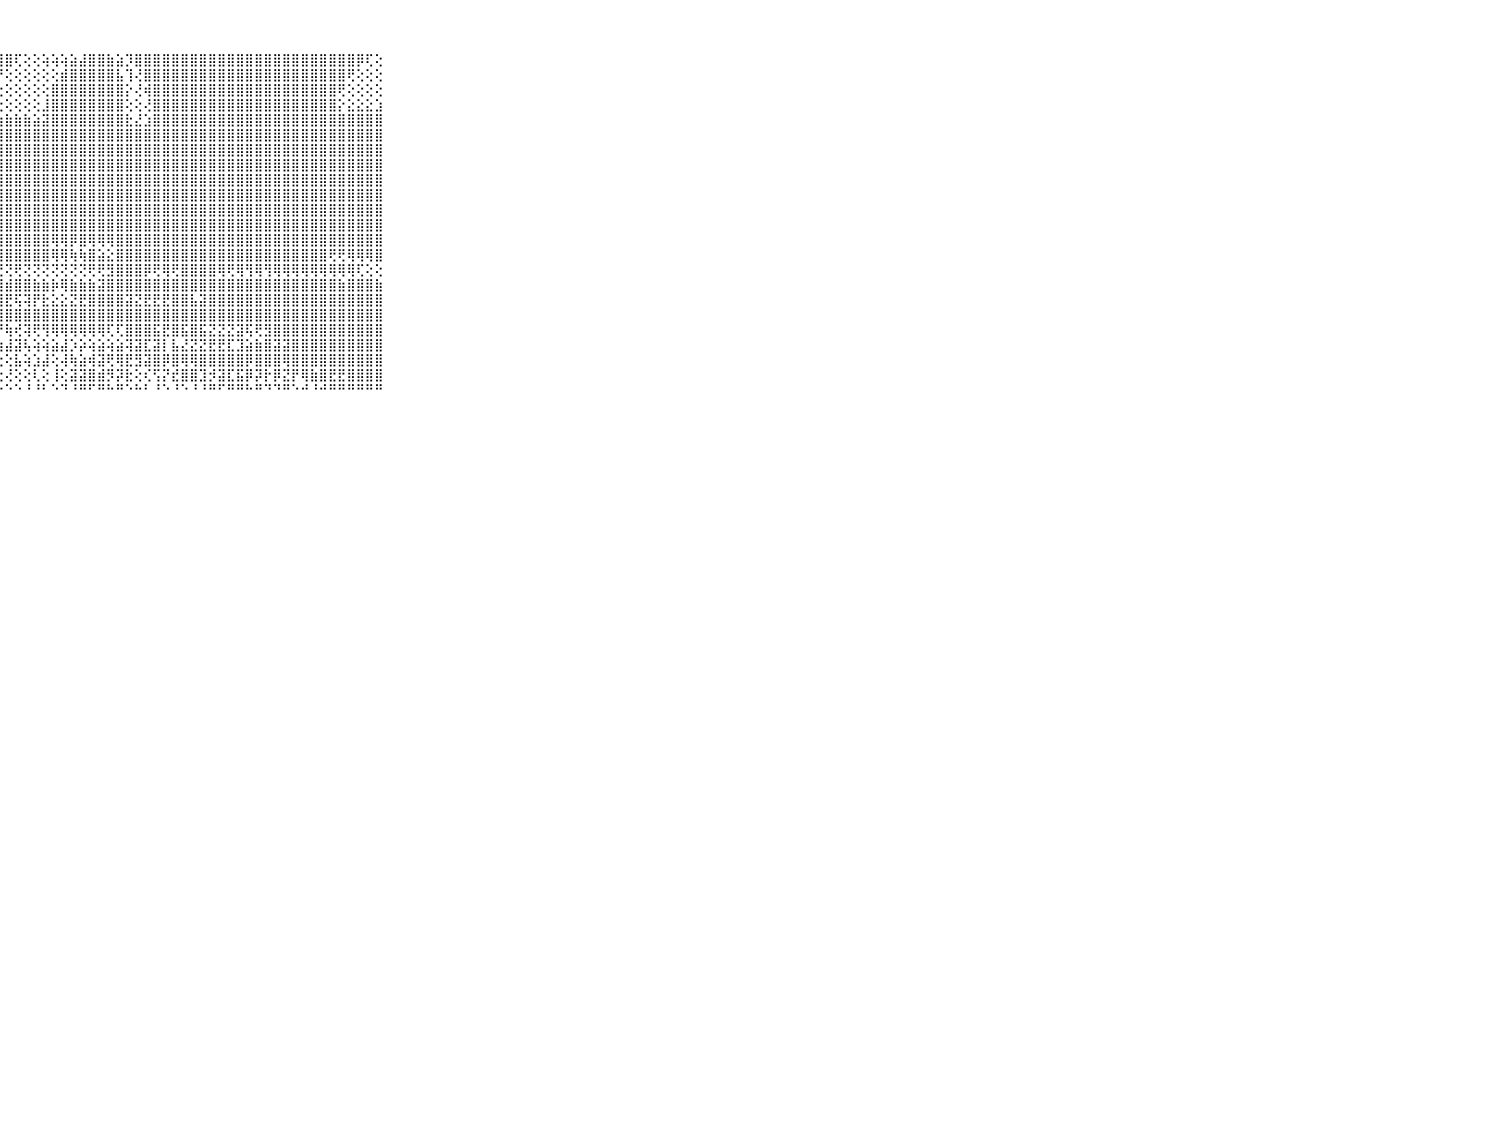

⠀⠀⠀⠀⠀⠀⠀⠀⠀⠀⠀⢸⣿⣿⣿⣿⣿⣿⣿⣿⣿⣿⣿⣿⣿⣿⣿⣿⣿⢏⢕⢕⢵⢵⢵⣵⣼⣿⣿⣷⣵⡹⣿⣿⣿⣿⣿⣿⣿⣿⣿⣿⣿⣿⣿⣿⣿⣿⣿⣿⣿⣿⣿⣿⣿⣿⡿⢏⢕⠀⠀⠀⠀⠀⠀⠀⠀⠀⠀⠀⠀
⠀⠀⠀⠀⠀⠀⠀⠀⠀⠀⠀⢸⣿⣿⣿⣿⣿⣿⣿⣿⣿⣿⣿⣿⣿⣿⣿⡟⢕⢕⢕⢕⢕⢕⣾⣿⣿⣿⣿⣿⣧⢹⢜⣿⣿⣿⣿⣿⣿⣿⣿⣿⣿⣿⣿⣿⣿⣿⣿⣿⣿⣿⣿⣿⣿⢟⢕⢕⢕⠀⠀⠀⠀⠀⠀⠀⠀⠀⠀⠀⠀
⠀⠀⠀⠀⠀⠀⠀⠀⠀⠀⠀⢸⣿⣿⣿⣿⣿⣿⣿⣿⣿⣿⣿⣿⣿⣿⡟⢕⢕⢕⢕⢕⢕⣿⣿⣿⣿⣿⣿⣿⣿⡕⢜⢾⣿⣿⣿⣿⣿⣿⣿⣿⣿⣿⣿⣿⣿⣿⣿⣿⣿⣿⣿⣿⢟⢕⢕⢕⢕⠀⠀⠀⠀⠀⠀⠀⠀⠀⠀⠀⠀
⠀⠀⠀⠀⠀⠀⠀⠀⠀⠀⠀⢸⣿⣿⣿⣿⣿⣿⣿⣿⣿⣿⣿⣿⣿⣿⡕⢕⢕⢕⢕⢕⣸⣿⣿⣿⣿⣿⣿⣿⣿⢕⢕⢜⣿⣿⣿⣿⣿⣿⣿⣿⣿⣿⣿⣿⣿⣿⣿⣿⣿⣿⣿⣿⡕⣕⣕⣕⣱⠀⠀⠀⠀⠀⠀⠀⠀⠀⠀⠀⠀
⠀⠀⠀⠀⠀⠀⠀⠀⠀⠀⠀⢸⣿⣿⣿⣿⣿⣿⣿⣿⣿⣿⣿⣿⣿⣿⣿⣷⣷⣷⣷⣵⣽⣿⣿⣿⣿⣿⣿⣿⣿⣗⣜⣱⣿⣿⣿⣿⣿⣿⣿⣿⣿⣿⣿⣿⣿⣿⣿⣿⣿⣿⣿⣿⣿⣿⣿⣿⣿⠀⠀⠀⠀⠀⠀⠀⠀⠀⠀⠀⠀
⠀⠀⠀⠀⠀⠀⠀⠀⠀⠀⠀⢸⣿⣿⣿⣿⣿⣿⣿⣿⣿⣿⣿⣿⣿⣿⣿⣿⣿⣿⣿⣿⣿⣿⣿⣿⣿⣿⣿⣿⣿⣿⣿⣿⣿⣿⣿⣿⣿⣿⣿⣿⣿⣿⣿⣿⣿⣿⣿⣿⣿⣿⣿⣿⣿⣿⣿⣿⣿⠀⠀⠀⠀⠀⠀⠀⠀⠀⠀⠀⠀
⠀⠀⠀⠀⠀⠀⠀⠀⠀⠀⠀⢸⣿⣿⢇⢕⢝⢹⣿⣿⣿⣿⣿⣿⣿⣿⣿⣿⣿⣿⣿⣿⣿⣿⣿⣿⣿⣿⣿⣿⣿⣿⣿⣿⣿⣿⣿⣿⣿⣿⣿⣿⣿⣿⣿⣿⣿⣿⣿⣿⣿⣿⣿⣿⣿⣿⣿⣿⣿⠀⠀⠀⠀⠀⠀⠀⠀⠀⠀⠀⠀
⠀⠀⠀⠀⠀⠀⠀⠀⠀⠀⠀⢸⣿⣿⡵⢕⢕⢻⢿⣿⣿⣿⣿⣿⣿⣿⣿⣿⣿⣿⣿⣿⣿⣿⣿⣿⣿⣿⣿⣿⣿⣿⣿⣿⣿⣿⣿⣿⣿⣿⣿⣿⣿⣿⣿⣿⣿⣿⣿⣿⣿⣿⣿⣿⣿⣿⣿⣿⣿⠀⠀⠀⠀⠀⠀⠀⠀⠀⠀⠀⠀
⠀⠀⠀⠀⠀⠀⠀⠀⠀⠀⠀⢀⢕⢕⢕⢕⢕⢕⢕⢕⢕⢕⢝⣹⣿⣿⣿⣿⣿⣿⣿⣿⣿⣿⣿⣿⣿⣿⣿⣿⣿⣿⣿⣿⣿⣿⣿⣿⣿⣿⣿⣿⣿⣿⣿⣿⣿⣿⣿⣿⣿⣿⣿⣿⣿⣿⣿⣿⣿⠀⠀⠀⠀⠀⠀⠀⠀⠀⠀⠀⠀
⠀⠀⠀⠀⠀⠀⠀⠀⠀⠀⠀⢕⡕⢕⢕⢕⢕⢕⢕⢕⢕⢕⣹⣿⣿⣿⣿⣿⣿⣿⣿⣿⣿⣿⣿⣿⣿⣿⣿⣿⣿⣿⣿⣿⣿⣿⣿⣿⣿⣿⣿⣿⣿⣿⣿⣿⣿⣿⣿⣿⣿⣿⣿⣿⣿⣿⣿⣿⣿⠀⠀⠀⠀⠀⠀⠀⠀⠀⠀⠀⠀
⠀⠀⠀⠀⠀⠀⠀⠀⠀⠀⠀⢸⣿⣿⢗⢕⢕⢕⢕⢕⢕⣱⣽⣿⣿⣿⣿⣿⣿⣿⣿⣿⣿⣿⣿⣿⣿⣿⣿⣿⣿⣿⣿⣿⣿⣿⣿⣿⣿⣿⣿⣿⣿⣿⣿⣿⣿⣿⣿⣿⣿⣿⣿⣿⣿⣿⣿⣿⣿⠀⠀⠀⠀⠀⠀⠀⠀⠀⠀⠀⠀
⠀⠀⠀⠀⠀⠀⠀⠀⠀⠀⠀⢸⢟⢕⢕⢕⢕⢅⢕⢕⢕⢜⢝⢿⣿⣿⣿⣿⣿⣿⣿⣿⣿⣿⣿⣿⣿⣿⣿⣿⣿⣿⣿⣿⣿⣿⣿⣿⣿⣿⣿⣿⣿⣿⣿⣿⣿⣿⣿⣿⣿⣿⣿⣿⣿⣿⣿⣿⣿⠀⠀⠀⠀⠀⠀⠀⠀⠀⠀⠀⠀
⠀⠀⠀⠀⠀⠀⠀⠀⠀⠀⠀⠀⢅⠅⢅⢕⣵⣷⣿⣿⣿⣿⣿⣿⣿⣿⣿⣿⣿⣿⣿⣿⣿⢿⢿⡿⣿⢿⢿⢿⣿⣿⣿⣿⣿⣿⣿⣿⣿⣿⣿⣿⣿⣿⣿⣿⣿⣿⣿⣿⣿⣿⣿⣿⣿⣿⣿⣿⣿⠀⠀⠀⠀⠀⠀⠀⠀⠀⠀⠀⠀
⠀⠀⠀⠀⠀⠀⠀⠀⠀⠀⠀⠀⢕⢵⣾⣿⣻⣿⣿⣿⣿⣿⣿⣿⢟⢏⢝⢻⣿⣿⣿⣿⣿⢿⢿⢷⢷⣿⣵⣕⣿⣿⣿⣿⣿⣿⣿⣿⣿⣿⣿⣿⣿⣿⣿⣿⣿⣿⣿⣿⣿⣿⣿⢟⢟⢿⢿⢿⣿⠀⠀⠀⠀⠀⠀⠀⠀⠀⠀⠀⠀
⠀⠀⠀⠀⠀⠀⠀⠀⠀⠀⠀⠀⢅⢕⢇⢏⢝⢝⢟⢝⢟⢟⢟⢏⢕⢕⢕⢜⢝⢟⢝⢝⢝⢝⢝⢝⢝⢟⢟⣻⣿⣿⣿⡿⢟⢿⢟⣿⣿⣿⣿⢿⢟⢿⢻⢿⢻⢿⢿⢿⢿⢿⢿⢿⢿⢿⢏⢕⢕⠀⠀⠀⠀⠀⠀⠀⠀⠀⠀⠀⠀
⠀⠀⠀⠀⠀⠀⠀⠀⠀⠀⠀⢕⡻⢯⣷⣷⣷⣻⣷⣷⣵⣿⣿⣿⣾⣿⣿⣿⣾⣿⣿⣷⣷⡷⢿⣷⣷⣷⣽⣿⣿⣿⣿⣿⣿⣿⣿⣿⣿⣿⣿⣿⣿⣿⣿⣿⣿⣿⣿⣿⣿⣿⣿⣿⣷⣿⣿⣿⣷⠀⠀⠀⠀⠀⠀⠀⠀⠀⠀⠀⠀
⠀⠀⠀⠀⠀⠀⠀⠀⠀⠀⠀⢕⣟⢟⣽⣿⣿⡿⣗⣝⣟⡟⣯⣫⣿⣿⣟⣹⣟⢯⢽⡟⣗⣕⣕⣝⣟⣿⣿⣿⣿⣽⣝⣟⣟⣟⣿⣿⣧⣽⣿⣿⣿⣿⣿⣿⣿⣿⣿⣿⣿⣿⣿⣿⣿⣿⣿⣿⣿⠀⠀⠀⠀⠀⠀⠀⠀⠀⠀⠀⠀
⠀⠀⠀⠀⠀⠀⠀⠀⠀⠀⠀⢸⣿⣿⣿⣿⣿⣿⣾⣿⣿⣿⣿⣿⣿⣿⣿⣿⣿⣿⣿⣿⣿⣿⣿⣿⣿⣿⣿⣿⣿⣿⣿⣿⣿⣿⣿⣿⣿⣿⣿⣿⣿⣿⣿⣿⣿⣿⣿⣿⣿⣿⣿⣿⣿⣿⣿⣿⣿⠀⠀⠀⠀⠀⠀⠀⠀⠀⠀⠀⠀
⠀⠀⠀⠀⠀⠀⠀⠀⠀⠀⠀⢸⣿⣿⣿⣿⣿⢻⢺⣿⢿⢿⢿⢿⢿⢿⢿⡟⢷⢞⢽⢟⢻⢿⢿⢿⢿⢿⢿⢏⢏⣿⣿⣿⣯⣟⣿⣯⣿⣯⣝⣝⣝⣽⢯⢟⣻⣿⣿⣿⣿⣿⣿⣿⣿⣿⣿⣿⣿⠀⠀⠀⠀⠀⠀⠀⠀⠀⠀⠀⠀
⠀⠀⠀⠀⠀⠀⠀⠀⠀⠀⠀⢕⢕⢜⣝⢝⡝⢼⢝⢕⢱⢕⢕⢕⢕⢕⣕⢱⣼⣽⢧⢵⢵⣵⣼⡱⡵⢵⣵⢵⣵⢽⣽⣏⣽⡇⣧⣜⣝⣝⣟⣟⣏⣹⣵⣷⣿⣽⣽⣿⣿⣿⣿⣿⣿⣿⣿⣿⣿⠀⠀⠀⠀⠀⠀⠀⠀⠀⠀⠀⠀
⠀⠀⠀⠀⠀⠀⠀⠀⠀⠀⠀⢅⢕⢕⢕⢕⢕⢕⢜⢕⢕⢱⢱⡝⡕⢕⡕⢕⢕⣧⢵⣱⣼⢕⢼⢷⣵⢾⣽⢟⢿⣟⣻⣽⣿⡿⣿⢿⢿⣿⣿⣿⣿⣿⡿⣿⣿⣿⢿⣿⣿⣿⣿⣿⣿⣿⣿⣿⣿⠀⠀⠀⠀⠀⠀⠀⠀⠀⠀⠀⠀
⠀⠀⠀⠀⠀⠀⠀⠀⠀⠀⠀⢕⢕⢵⢵⢕⢕⡜⢱⢕⢕⢳⣞⢳⢎⢕⢕⢕⢜⢕⢕⢇⢕⢸⢕⣽⣽⣿⣾⡻⡽⣗⢕⢎⢫⡝⣞⣿⣿⣹⡺⣽⣏⣯⡿⡽⡗⡿⣝⡟⢿⣷⣿⣟⣟⣿⣿⣿⣿⠀⠀⠀⠀⠀⠀⠀⠀⠀⠀⠀⠀
⠀⠀⠀⠀⠀⠀⠀⠀⠀⠀⠀⠑⠑⠃⠑⠘⠑⠙⠑⠑⠑⠑⠙⠑⠑⠑⠑⠑⠑⠑⠘⠘⠃⠑⠙⠘⠛⠋⠛⠓⠛⠑⠓⠃⠘⠑⠘⠑⠘⠘⠛⠋⠛⠛⠓⠛⠙⠙⠛⠑⠚⠘⠚⠛⠛⠛⠛⠛⠛⠀⠀⠀⠀⠀⠀⠀⠀⠀⠀⠀⠀